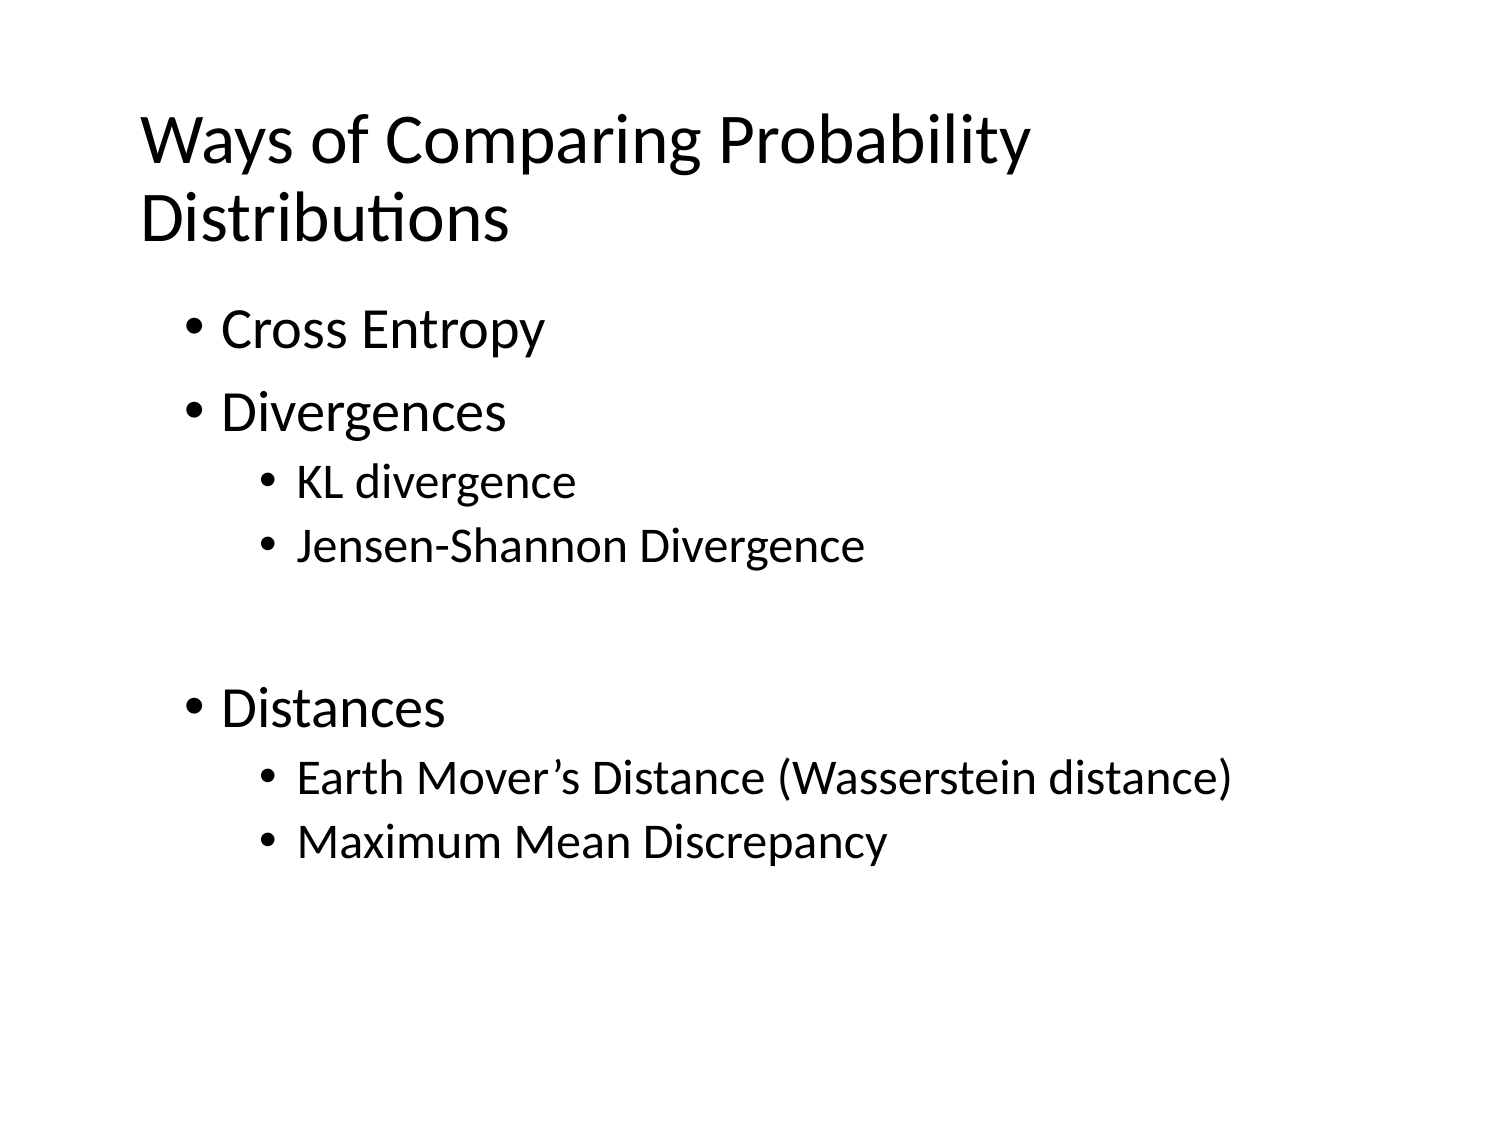

# Ways of Comparing Probability Distributions
Cross Entropy
Divergences
KL divergence
Jensen-Shannon Divergence

Distances
Earth Mover’s Distance (Wasserstein distance)
Maximum Mean Discrepancy